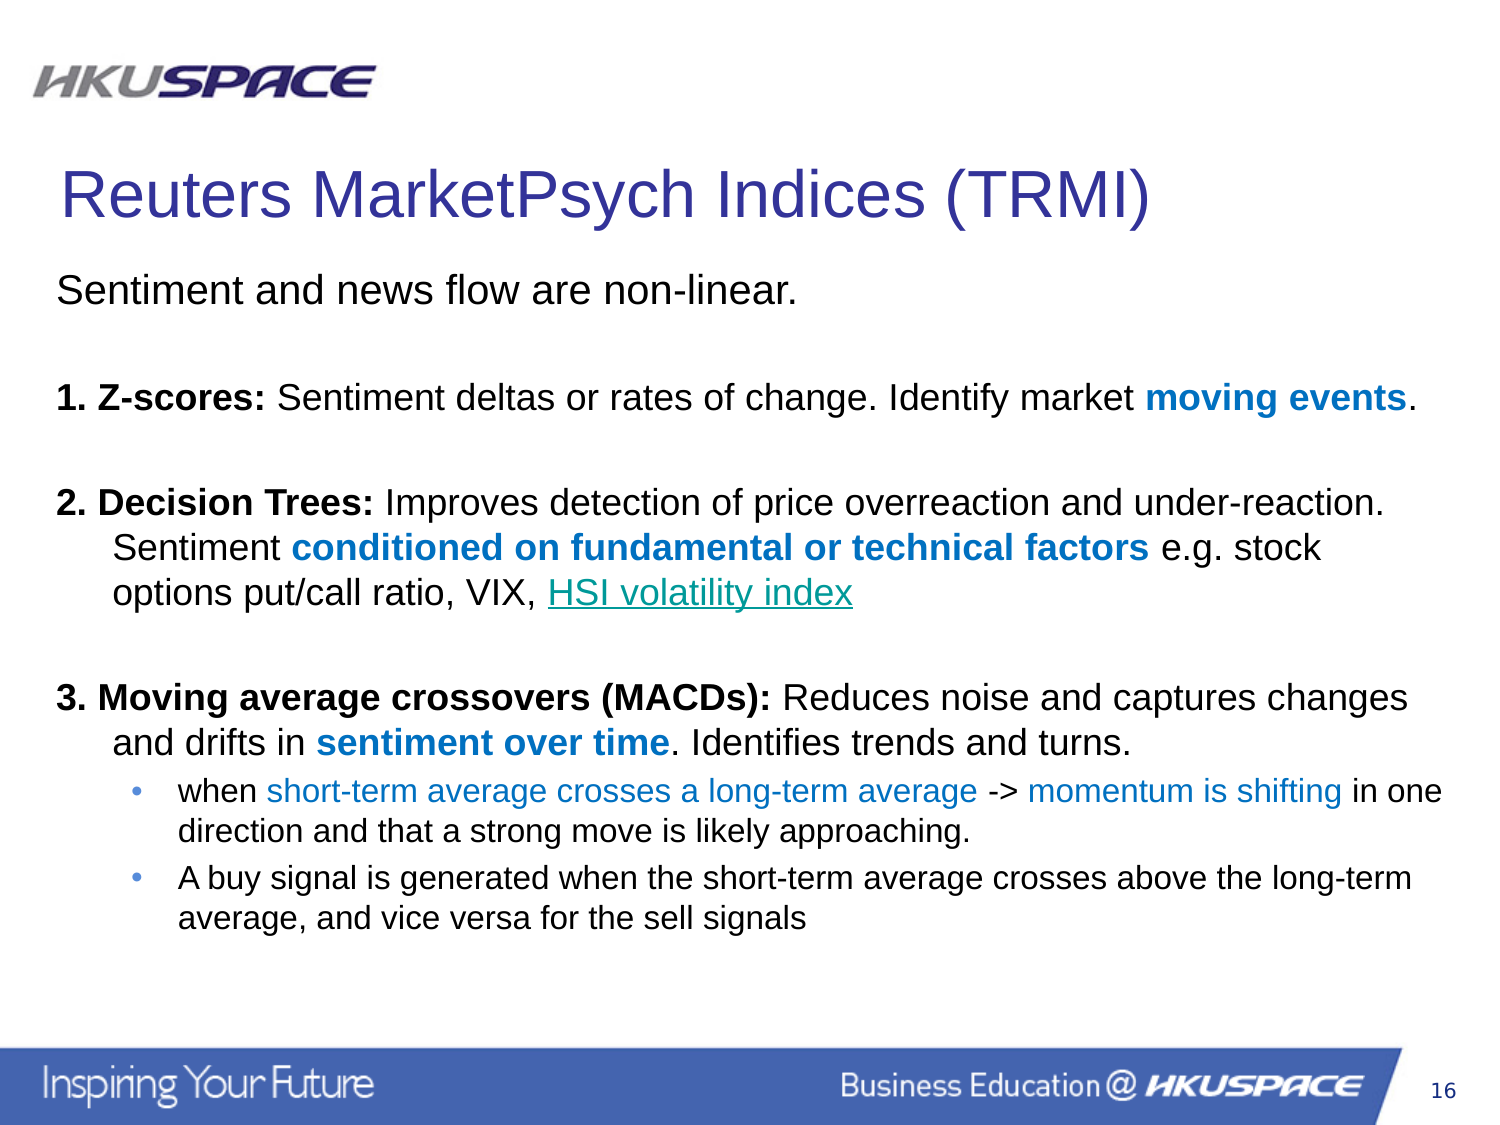

Reuters MarketPsych Indices (TRMI)
Sentiment and news flow are non-linear.

1. Z-scores: Sentiment deltas or rates of change. Identify market moving events.

2. Decision Trees: Improves detection of price overreaction and under-reaction. Sentiment conditioned on fundamental or technical factors e.g. stock options put/call ratio, VIX, HSI volatility index

3. Moving average crossovers (MACDs): Reduces noise and captures changes and drifts in sentiment over time. Identifies trends and turns.
when short-term average crosses a long-term average -> momentum is shifting in one direction and that a strong move is likely approaching.
A buy signal is generated when the short-term average crosses above the long-term average, and vice versa for the sell signals

16